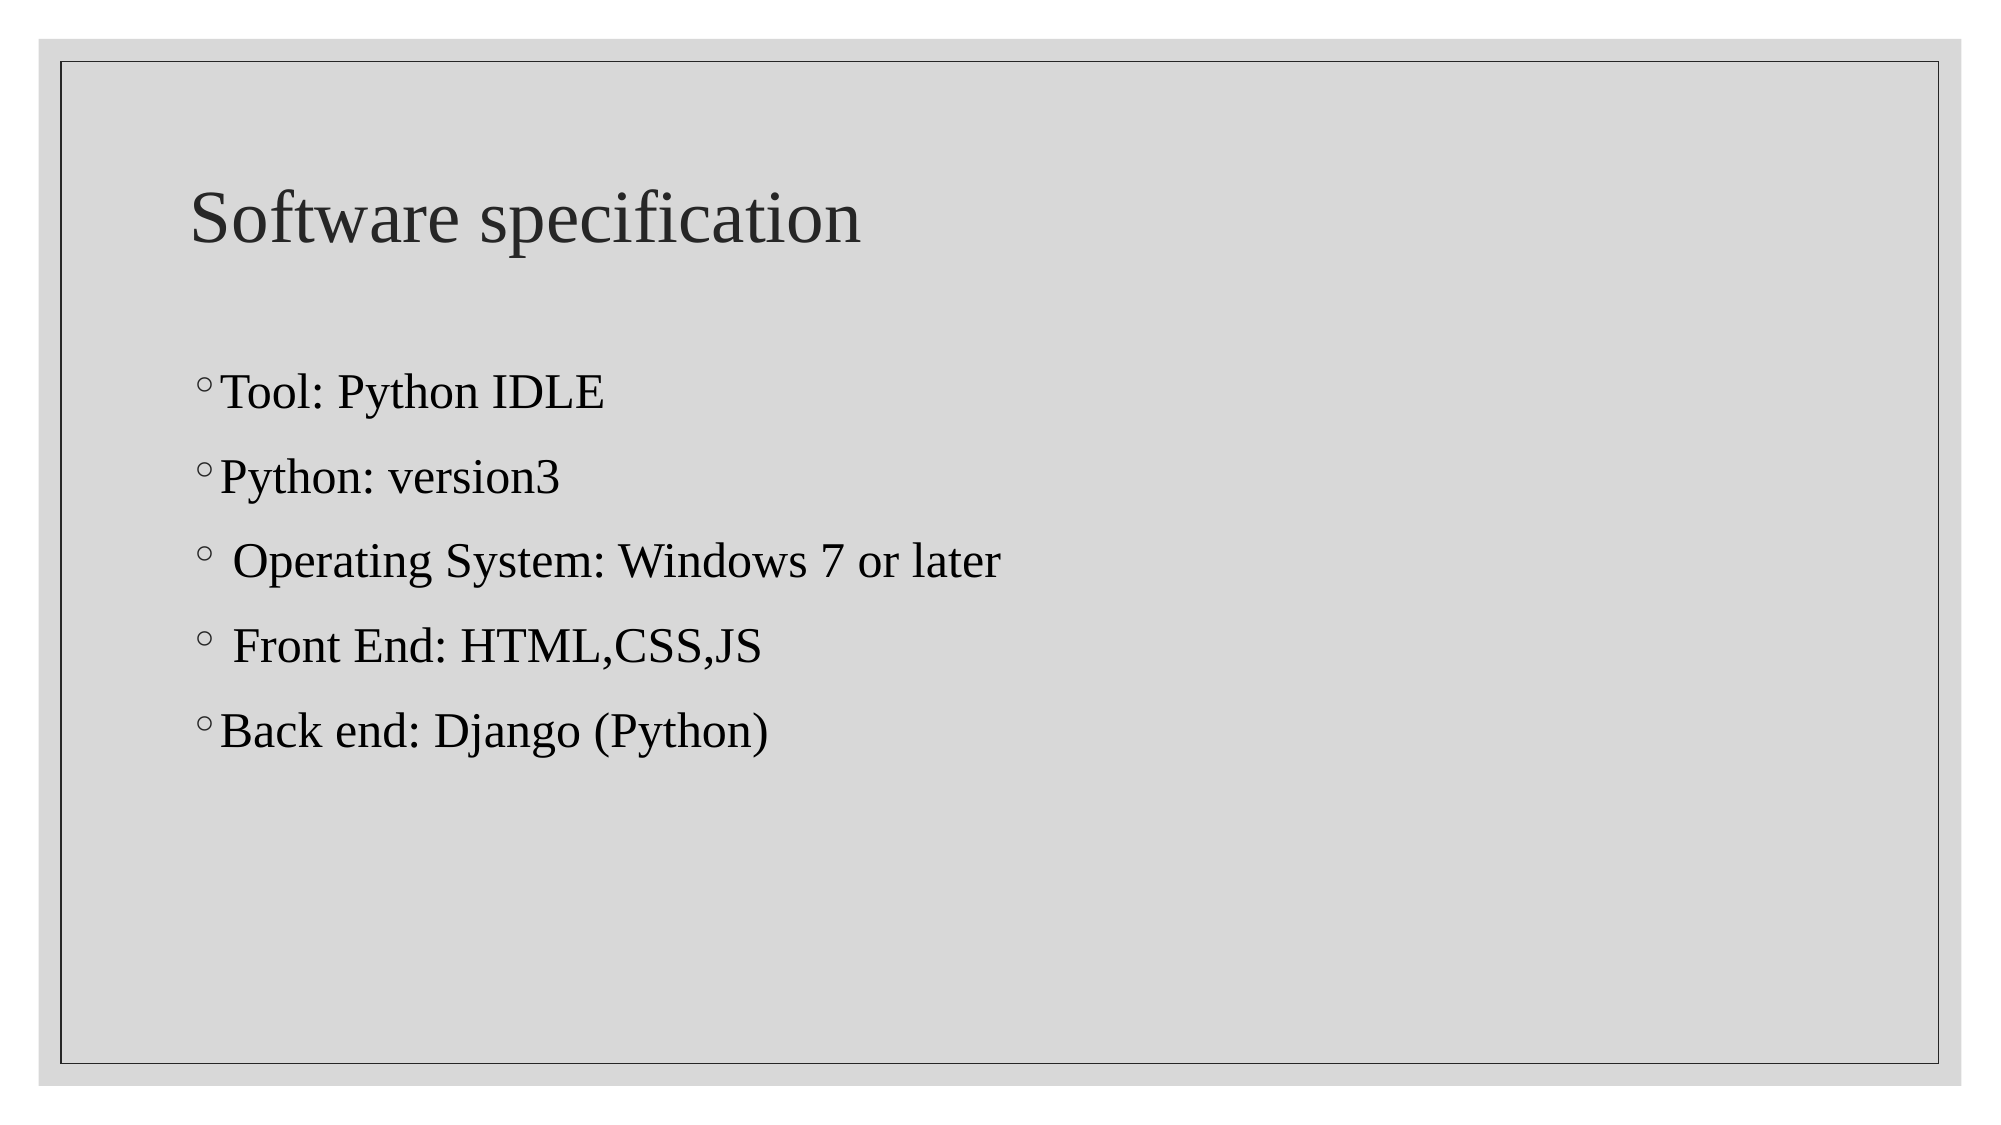

# Software specification
Tool: Python IDLE
Python: version3
 Operating System: Windows 7 or later
 Front End: HTML,CSS,JS
Back end: Django (Python)